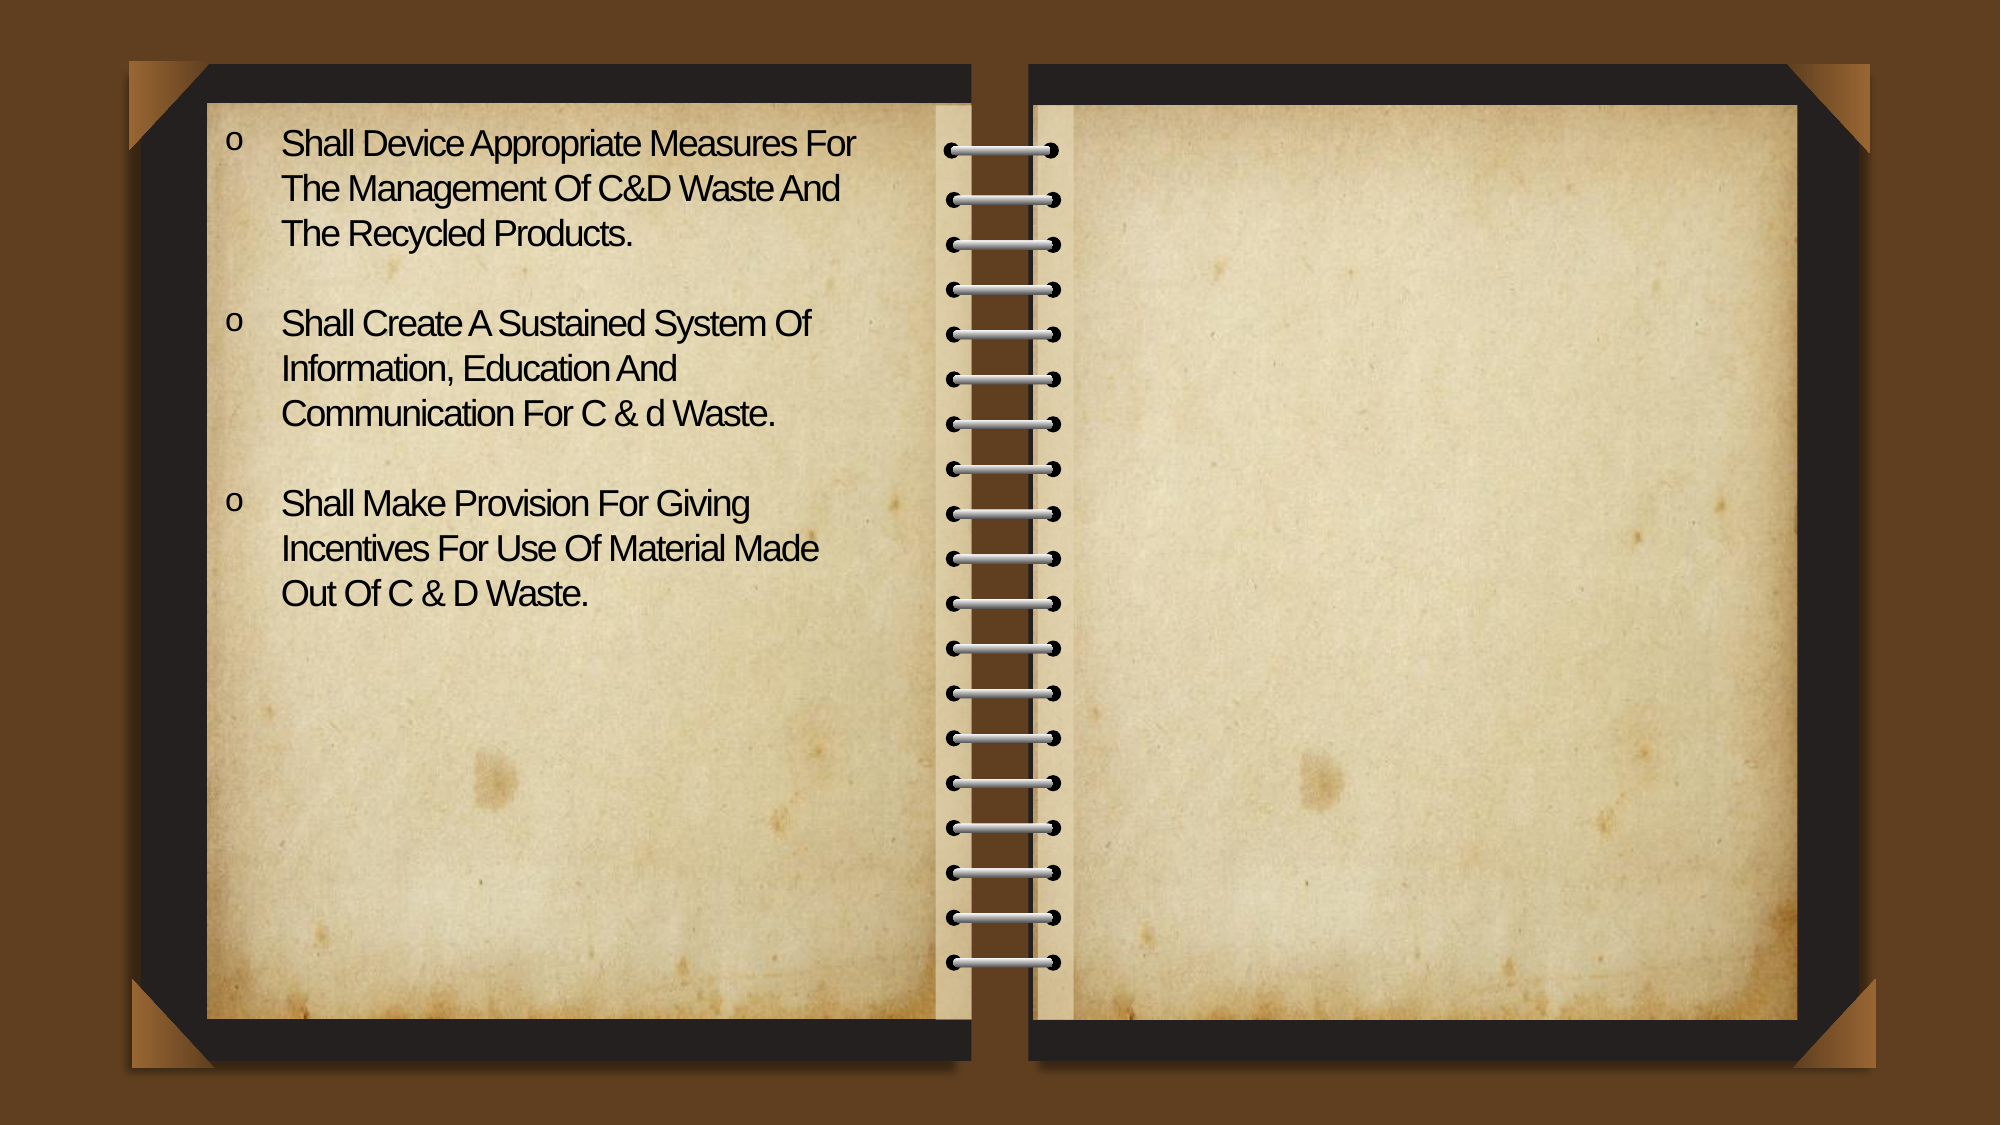

Shall Device Appropriate Measures For The Management Of C&D Waste And  The Recycled Products.

Shall Create A Sustained System Of Information, Education And Communication For C & d Waste.

Shall Make Provision For Giving Incentives For Use Of Material Made Out Of C & D Waste.